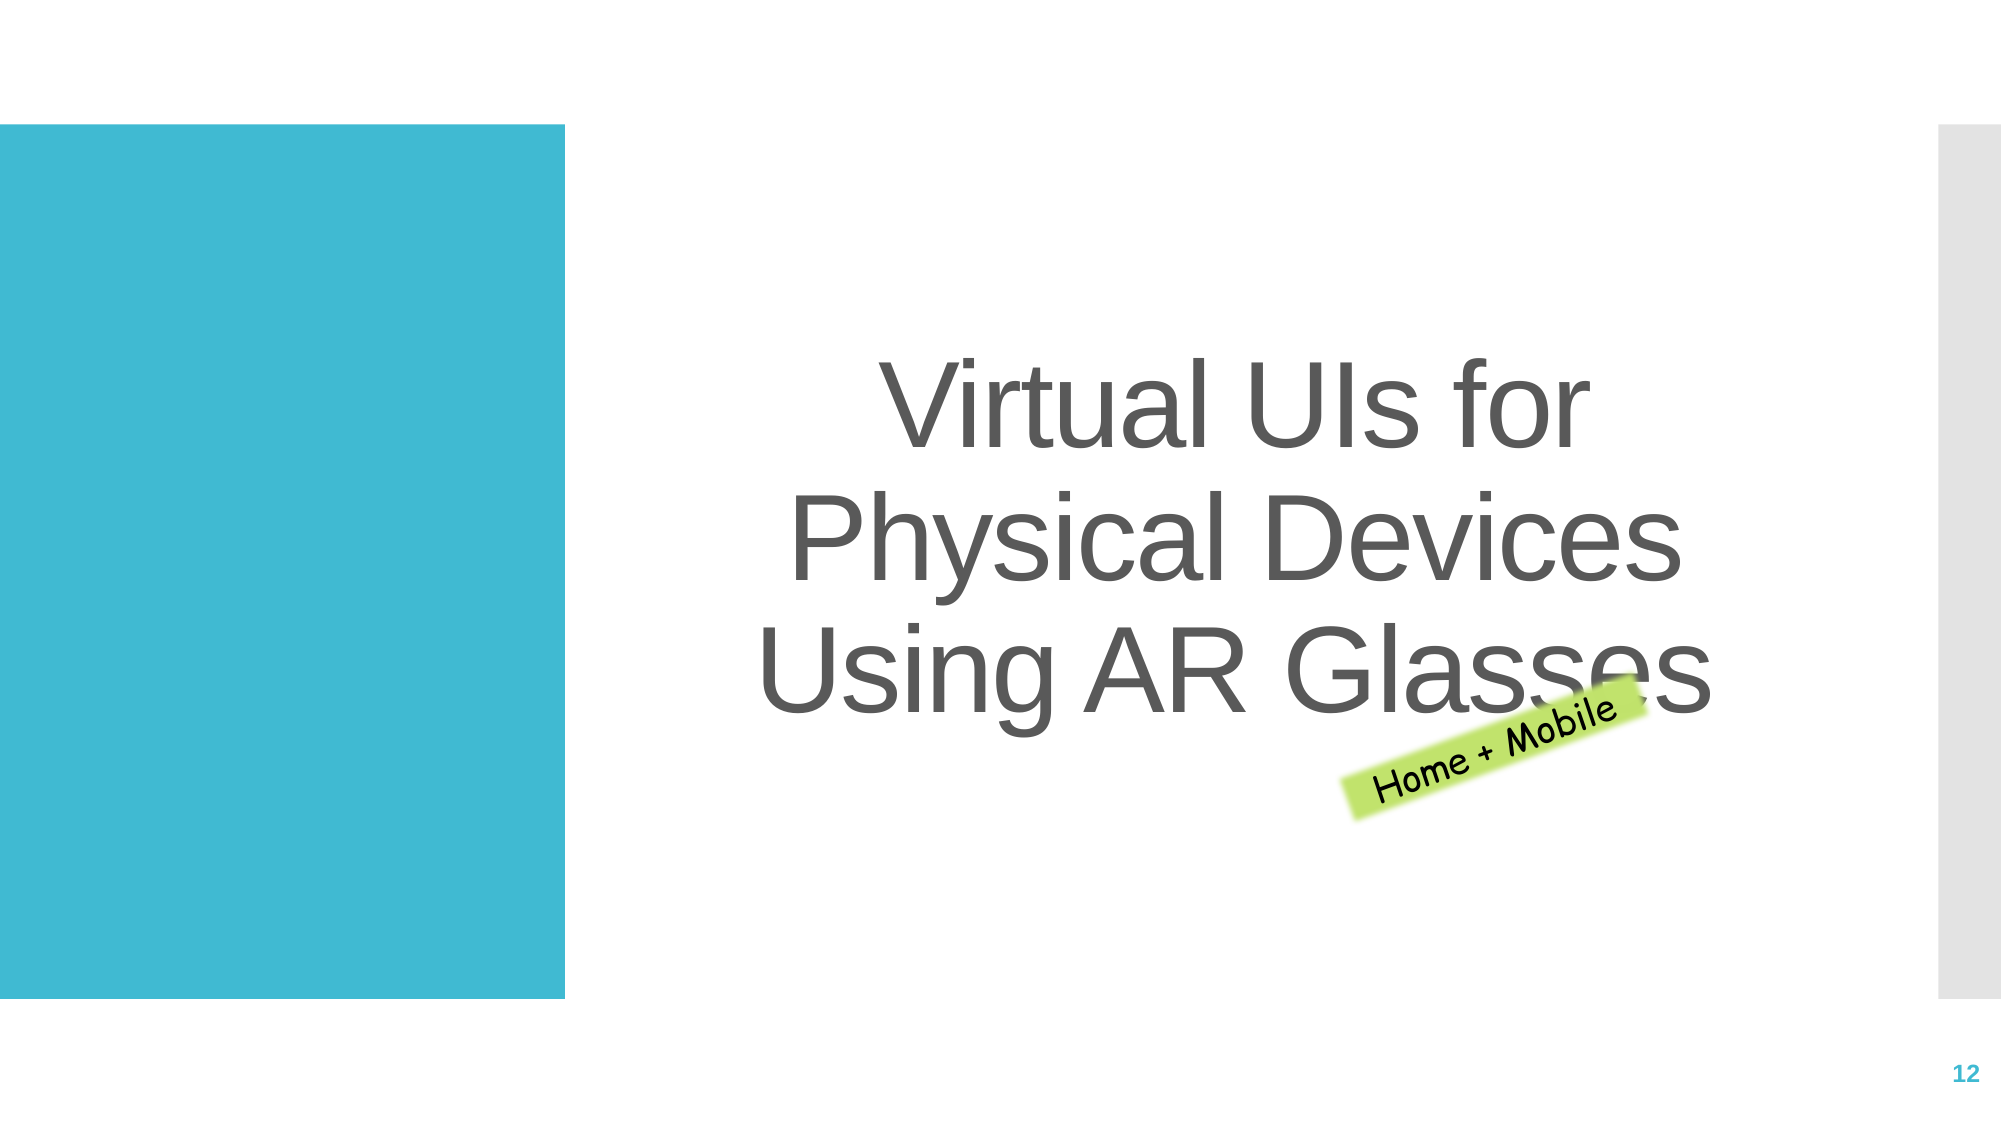

# Virtual UIs for Physical Devices Using AR Glasses
Home + Mobile
12